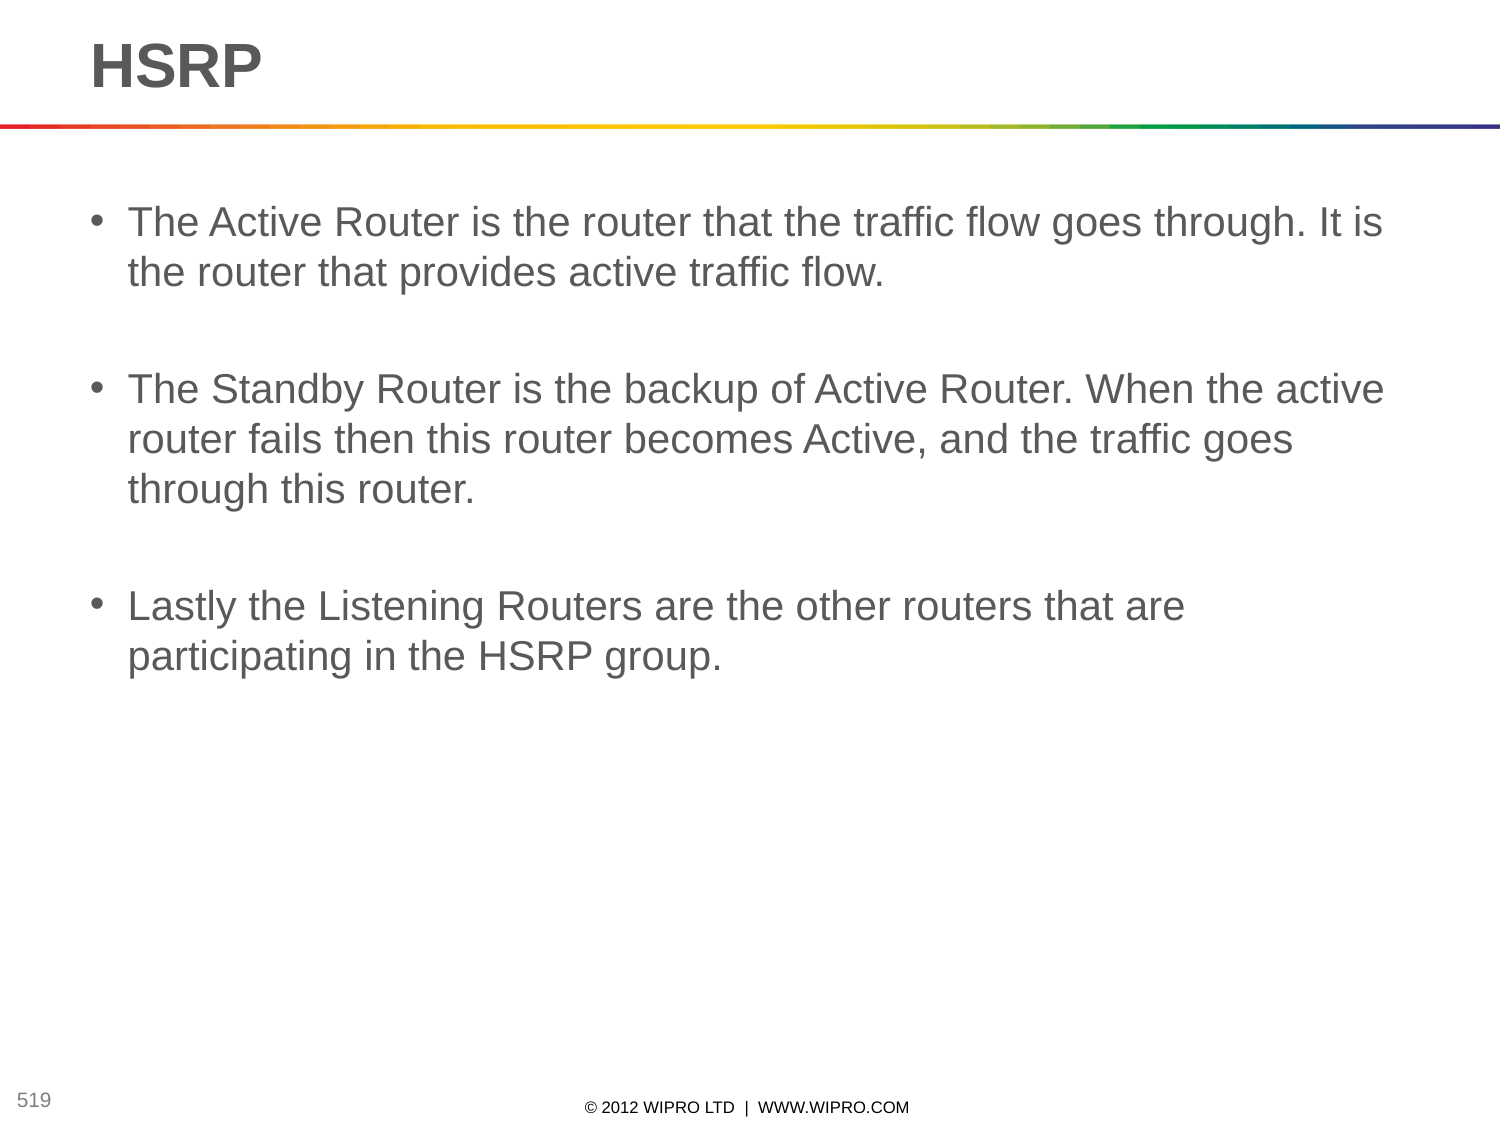

# HSRP
The Active Router is the router that the traffic flow goes through. It is the router that provides active traffic flow.

The Standby Router is the backup of Active Router. When the active router fails then this router becomes Active, and the traffic goes through this router.

Lastly the Listening Routers are the other routers that are participating in the HSRP group.